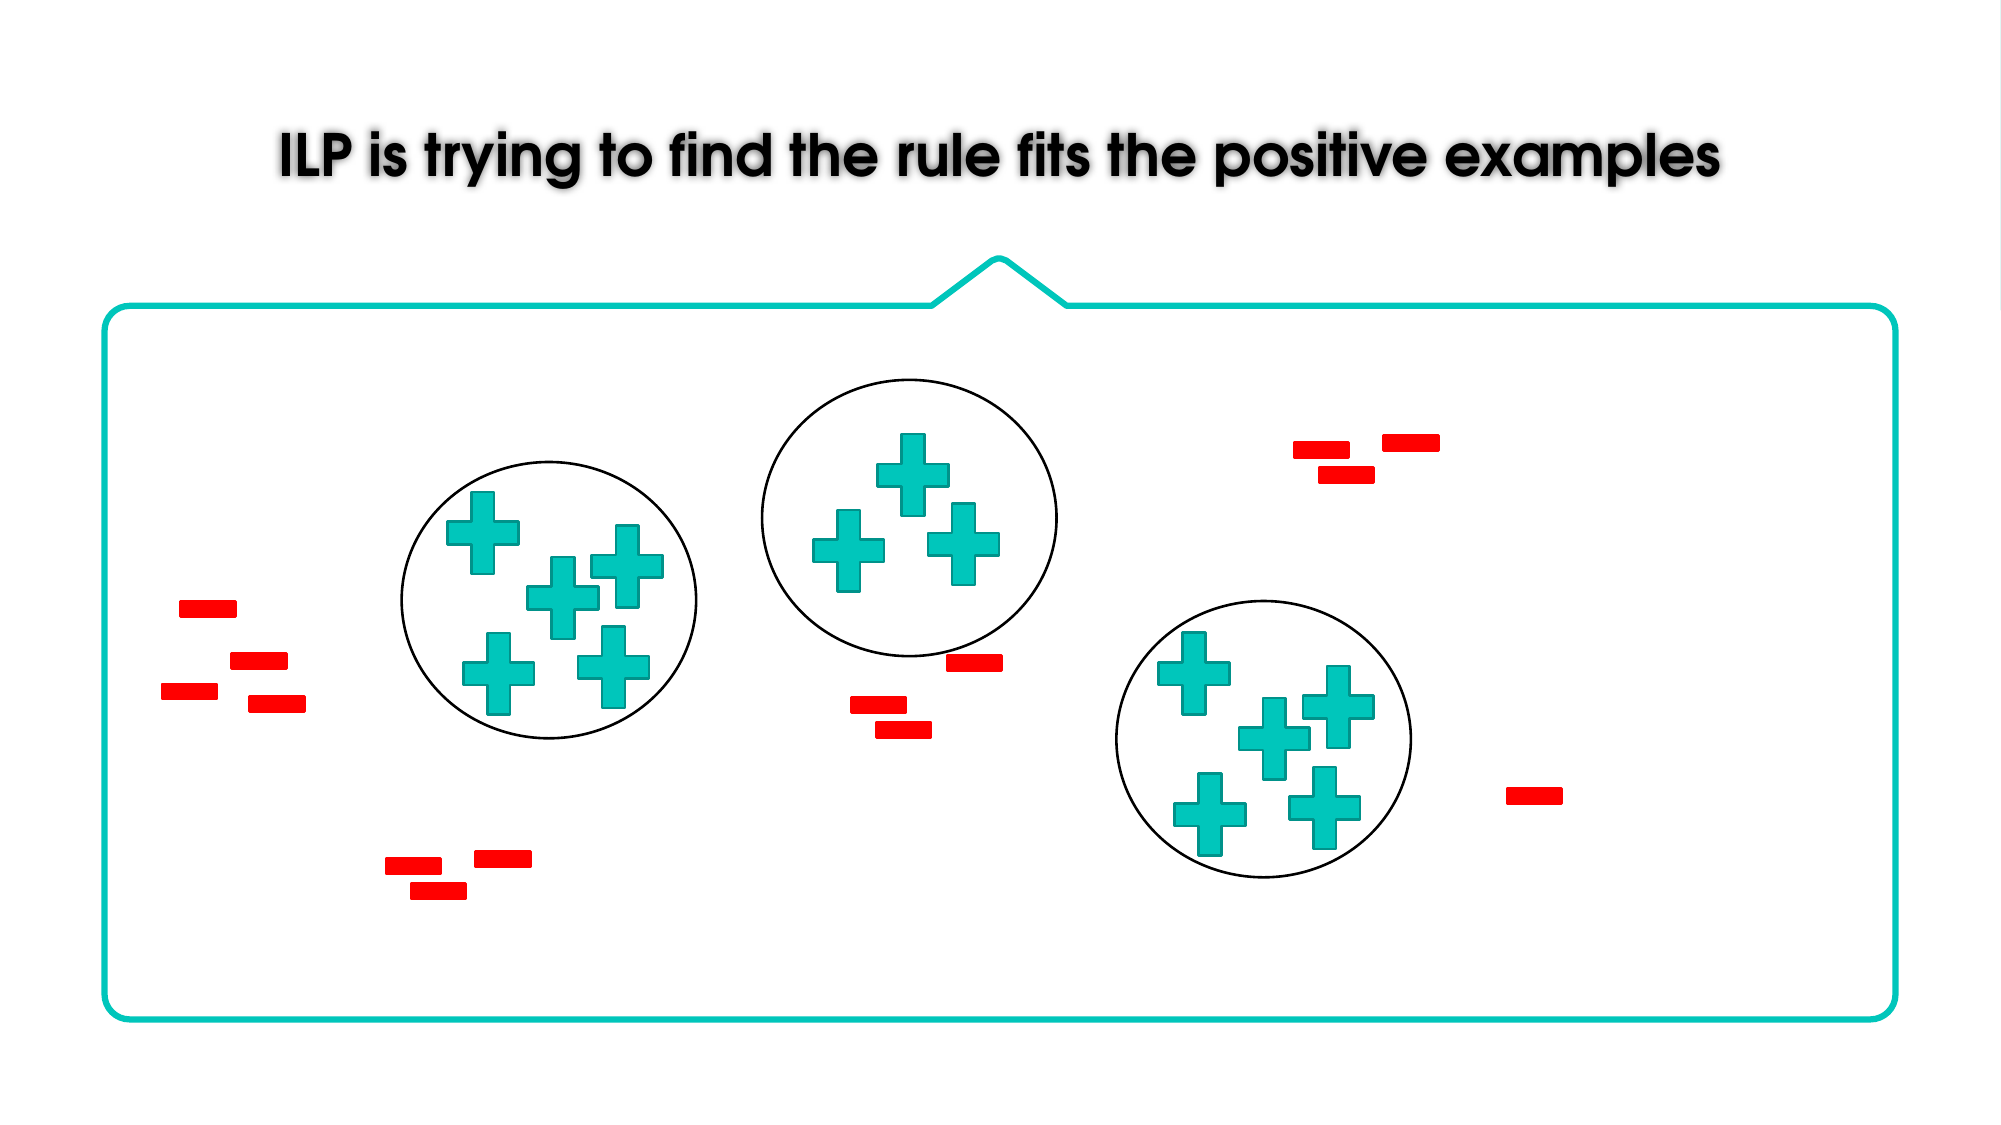

# ILP is trying to find the rule fits the positive examples